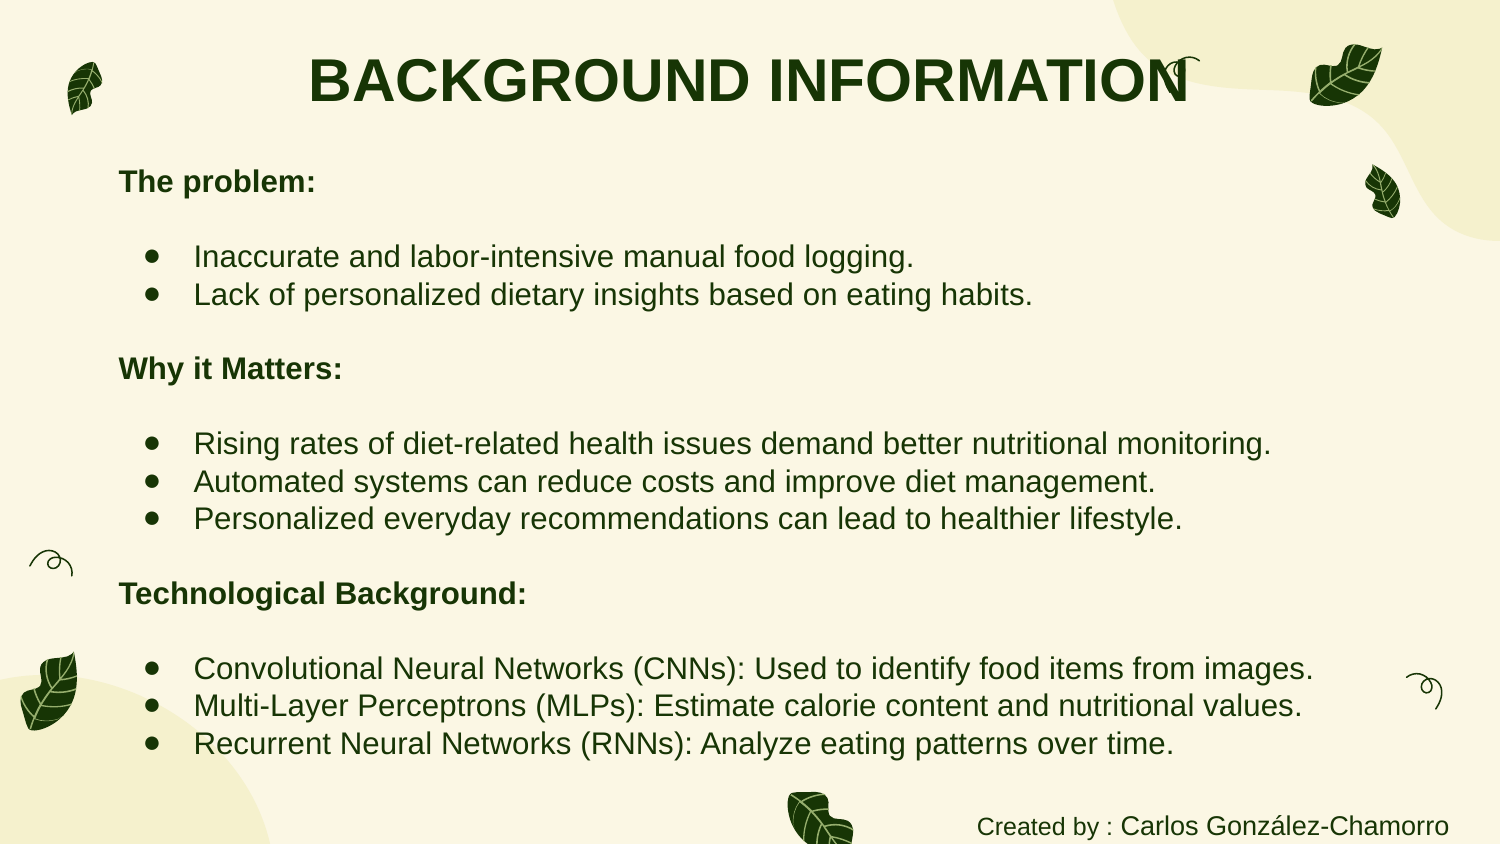

# BACKGROUND INFORMATION

The problem:

Inaccurate and labor-intensive manual food logging.
Lack of personalized dietary insights based on eating habits.

Why it Matters:

Rising rates of diet-related health issues demand better nutritional monitoring.
Automated systems can reduce costs and improve diet management.
Personalized everyday recommendations can lead to healthier lifestyle.

Technological Background:

Convolutional Neural Networks (CNNs): Used to identify food items from images.
Multi-Layer Perceptrons (MLPs): Estimate calorie content and nutritional values.
Recurrent Neural Networks (RNNs): Analyze eating patterns over time.

Created by : Carlos González-Chamorro